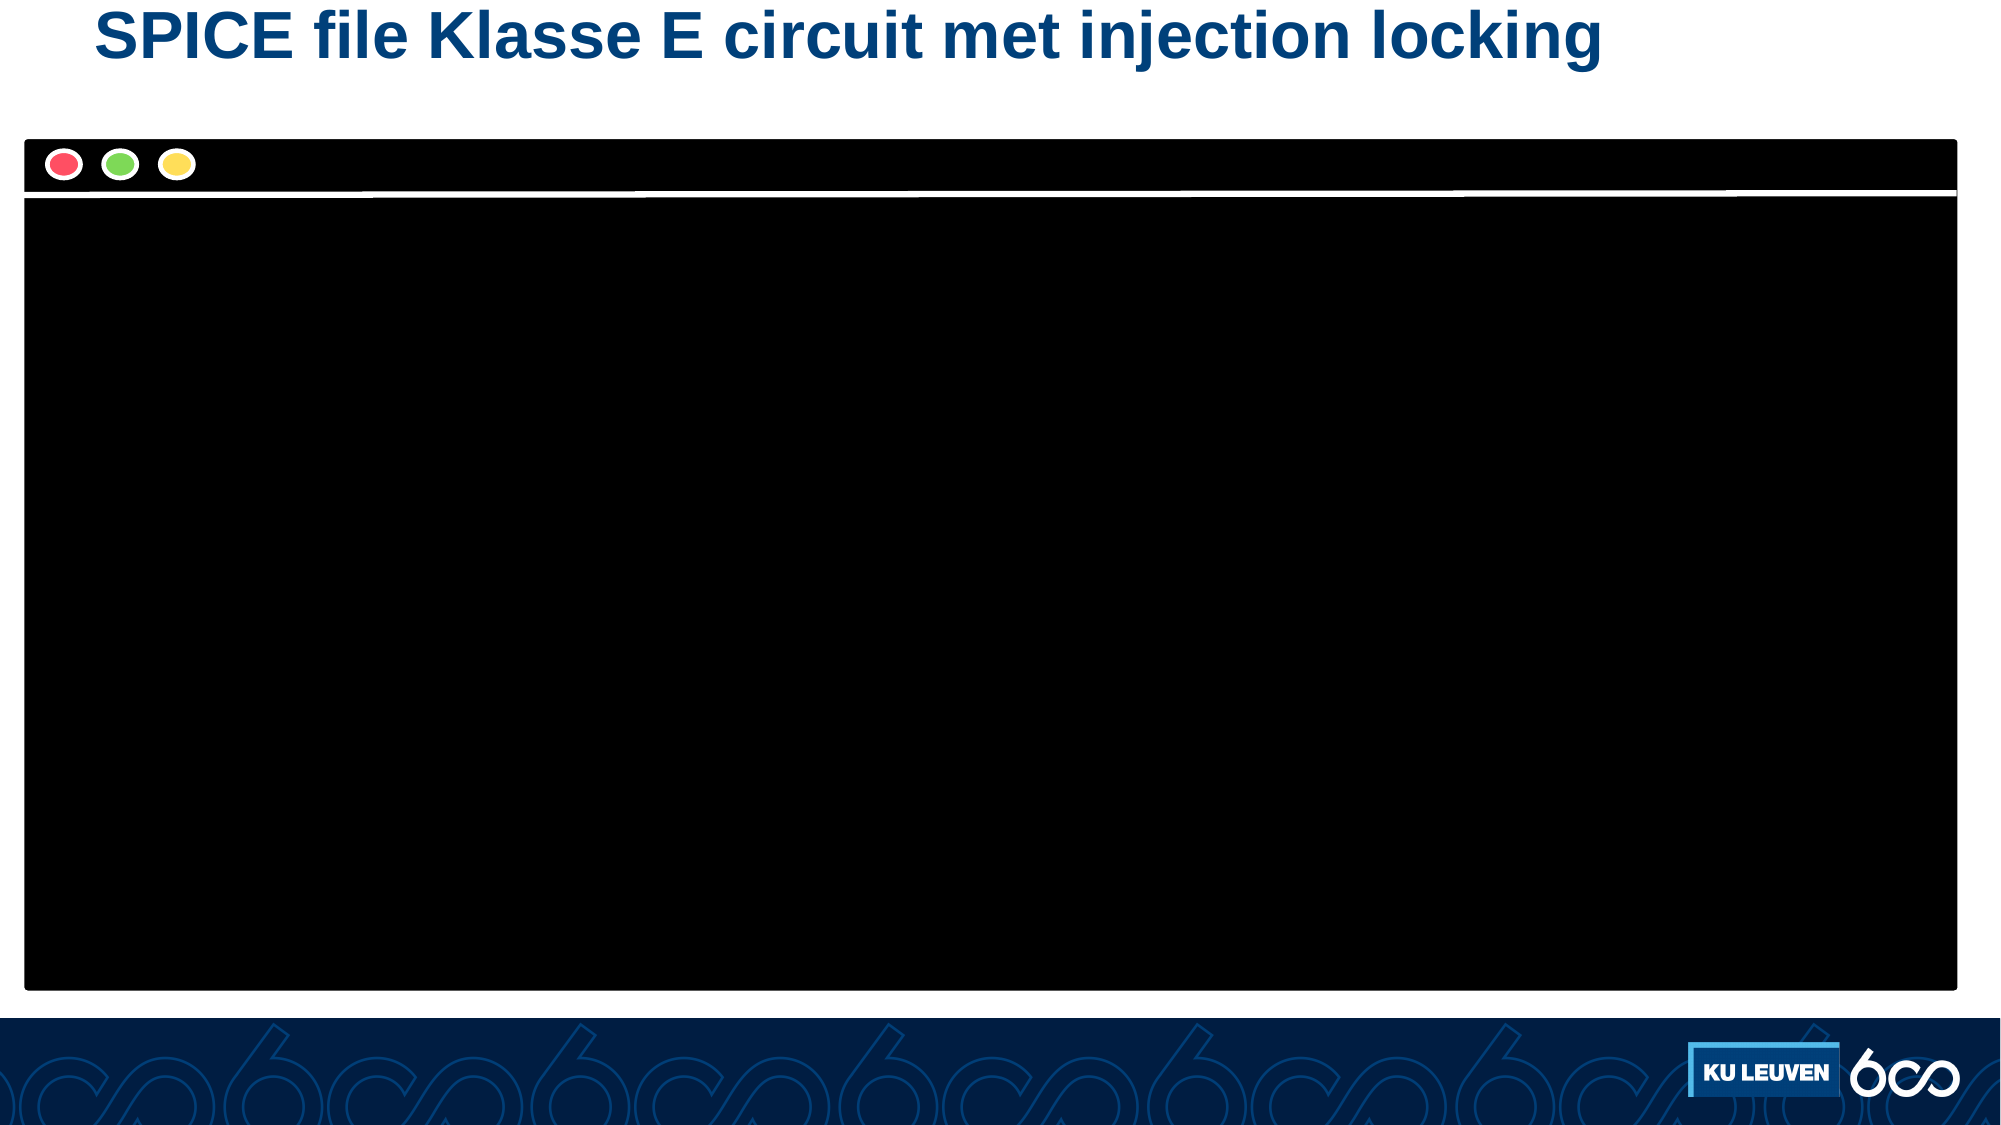

# SPICE file Klasse E circuit met injection locking
L_L1 3 6 0.37nHL_L2 3 7 0.37nHM_11 10 1 6 0 nmos W=980u L=0.35uM_12 10 7 6 0 nmos W=980u L=0.35uM_13 10 6 7 0 nmos W=980u L=0.35uM_14 10 2 7 0 nmos W=980u L=0.35u* stage 2M_21 10 6 8 0 nmos W=3600u L=0.35uM_22 10 9 8 0 nmos W=4800u L=0.35uM_23 10 8 9 0 nmos W=4800u L=0.35uM_24 10 7 9 0 nmos W=3600u L=0.35u